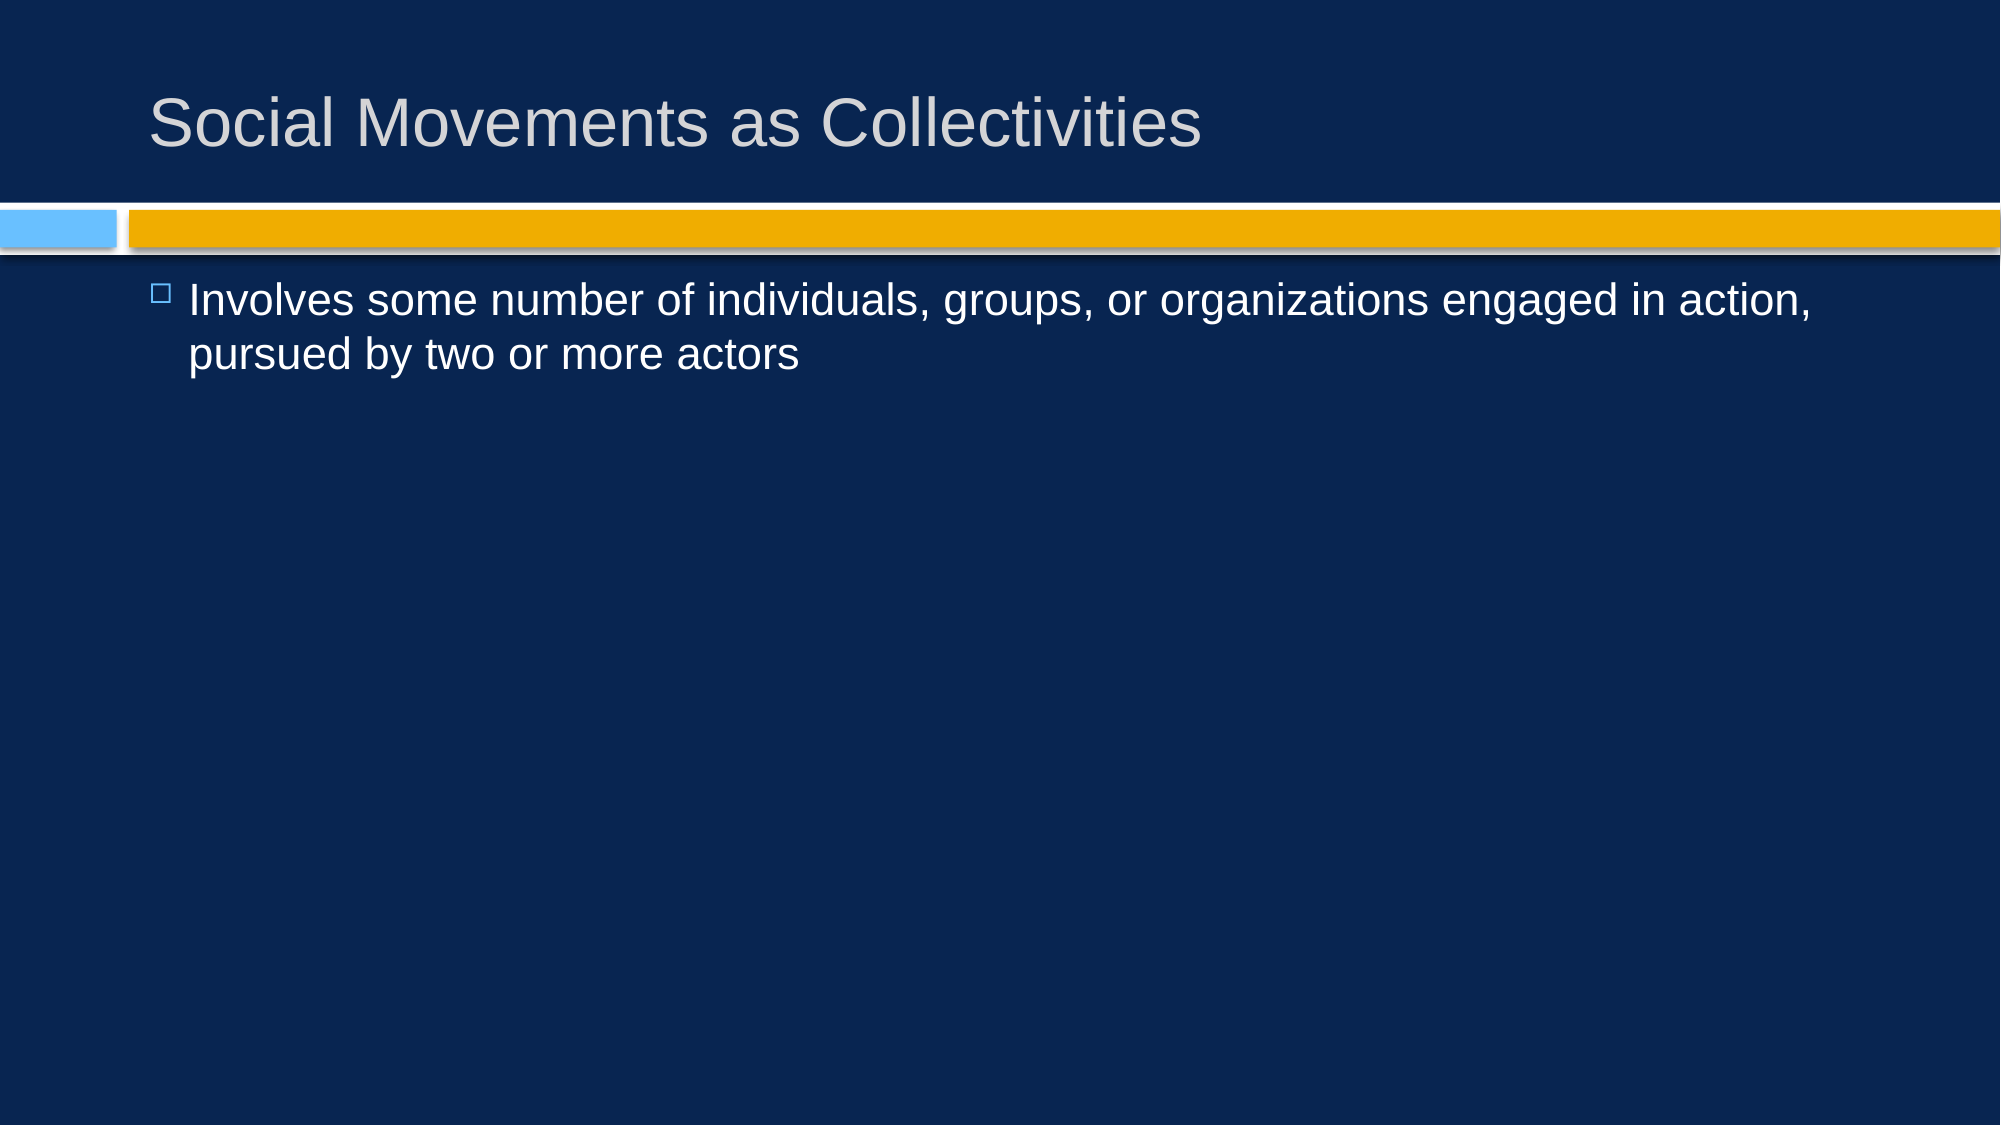

# Social Movements as Collectivities
Involves some number of individuals, groups, or organizations engaged in action, pursued by two or more actors